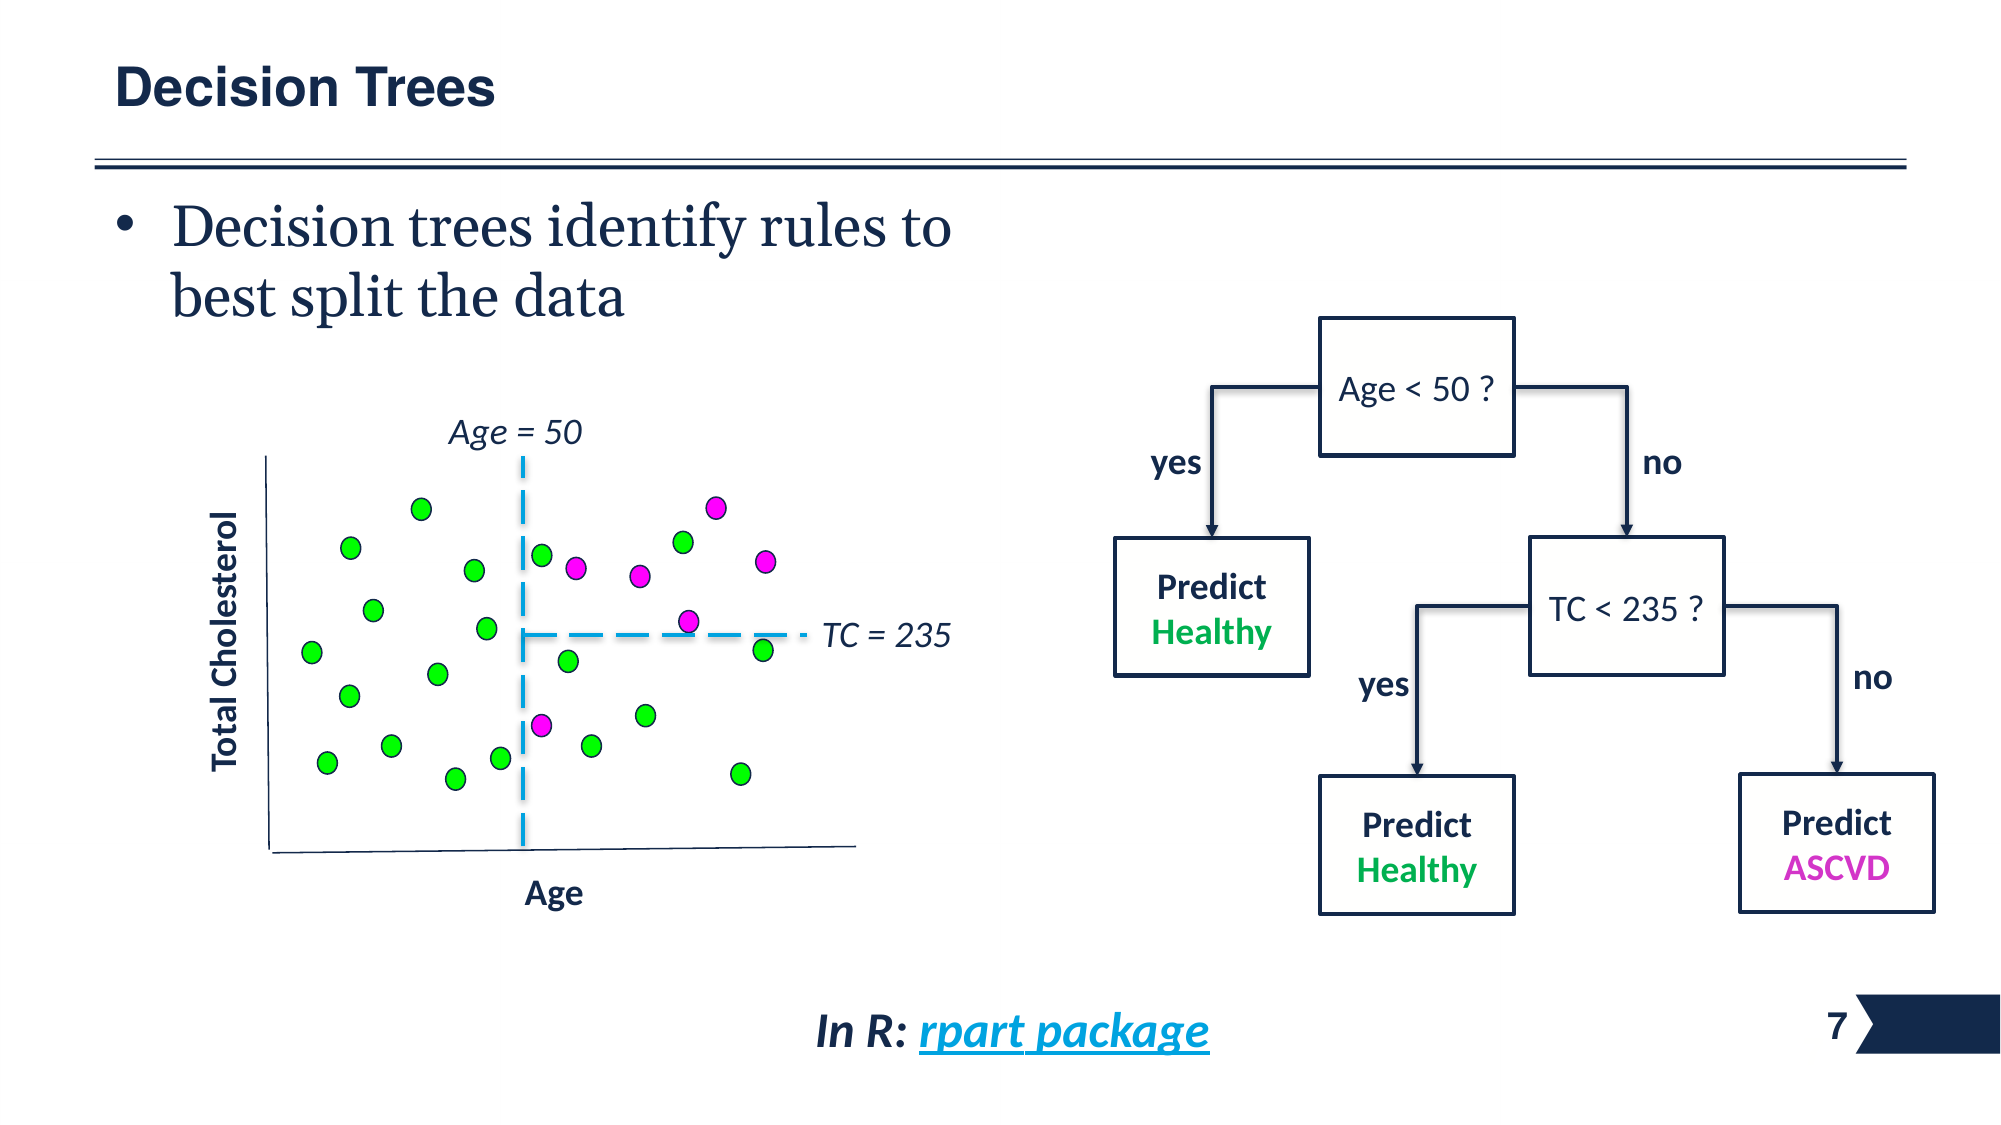

# Decision Trees
Decision trees identify rules to best split the data
Age < 50 ?
Age = 50
yes
no

Total Cholesterol

Age
TC < 235 ?
Predict Healthy
TC = 235
no
yes
Predict ASCVD
Predict Healthy
In R: rpart package
7
7